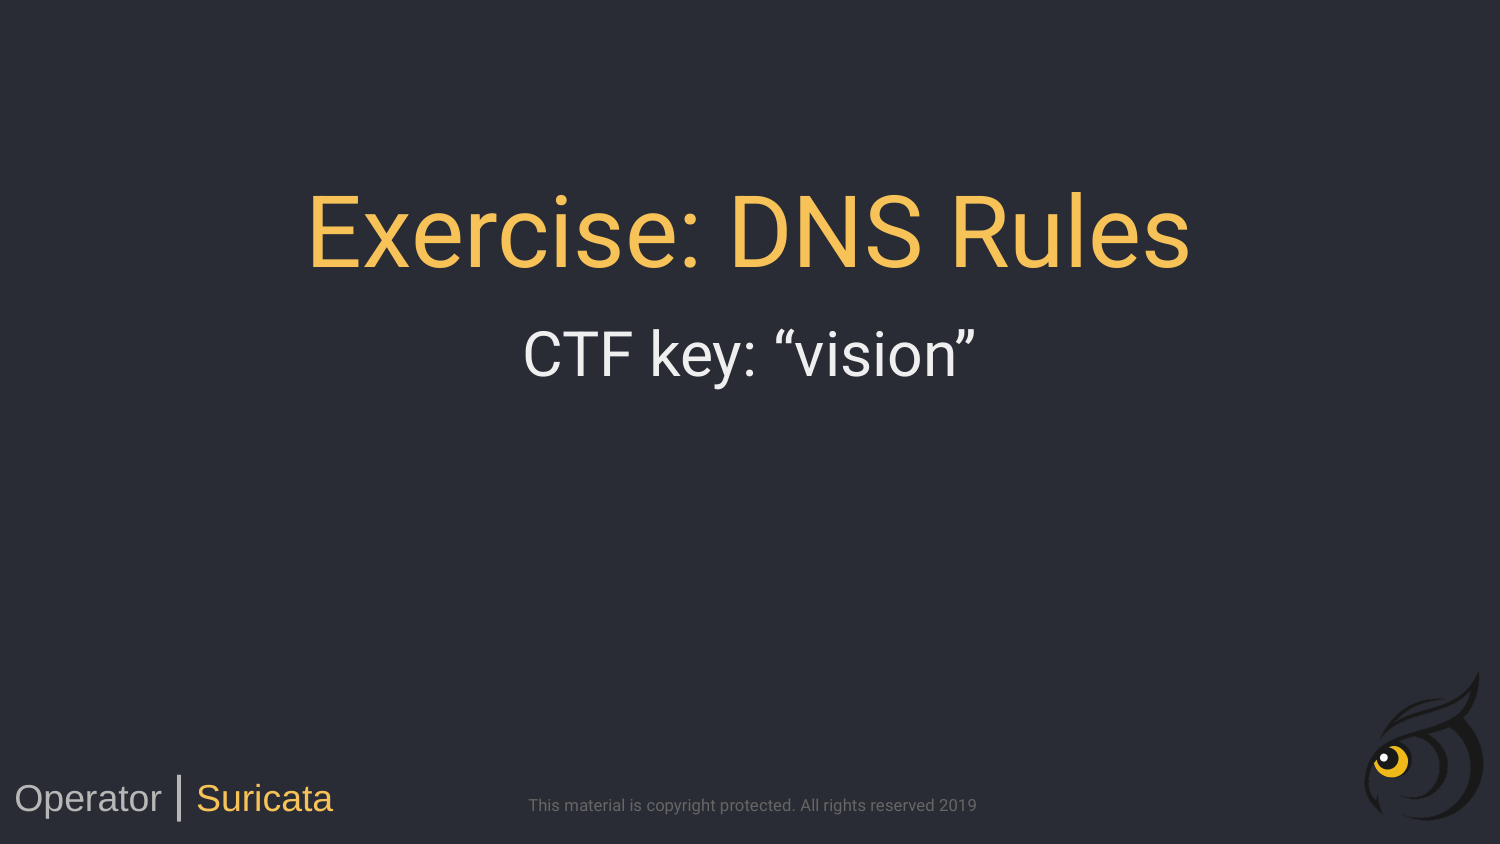

# Exercise: DNS Rules
CTF key: “vision”